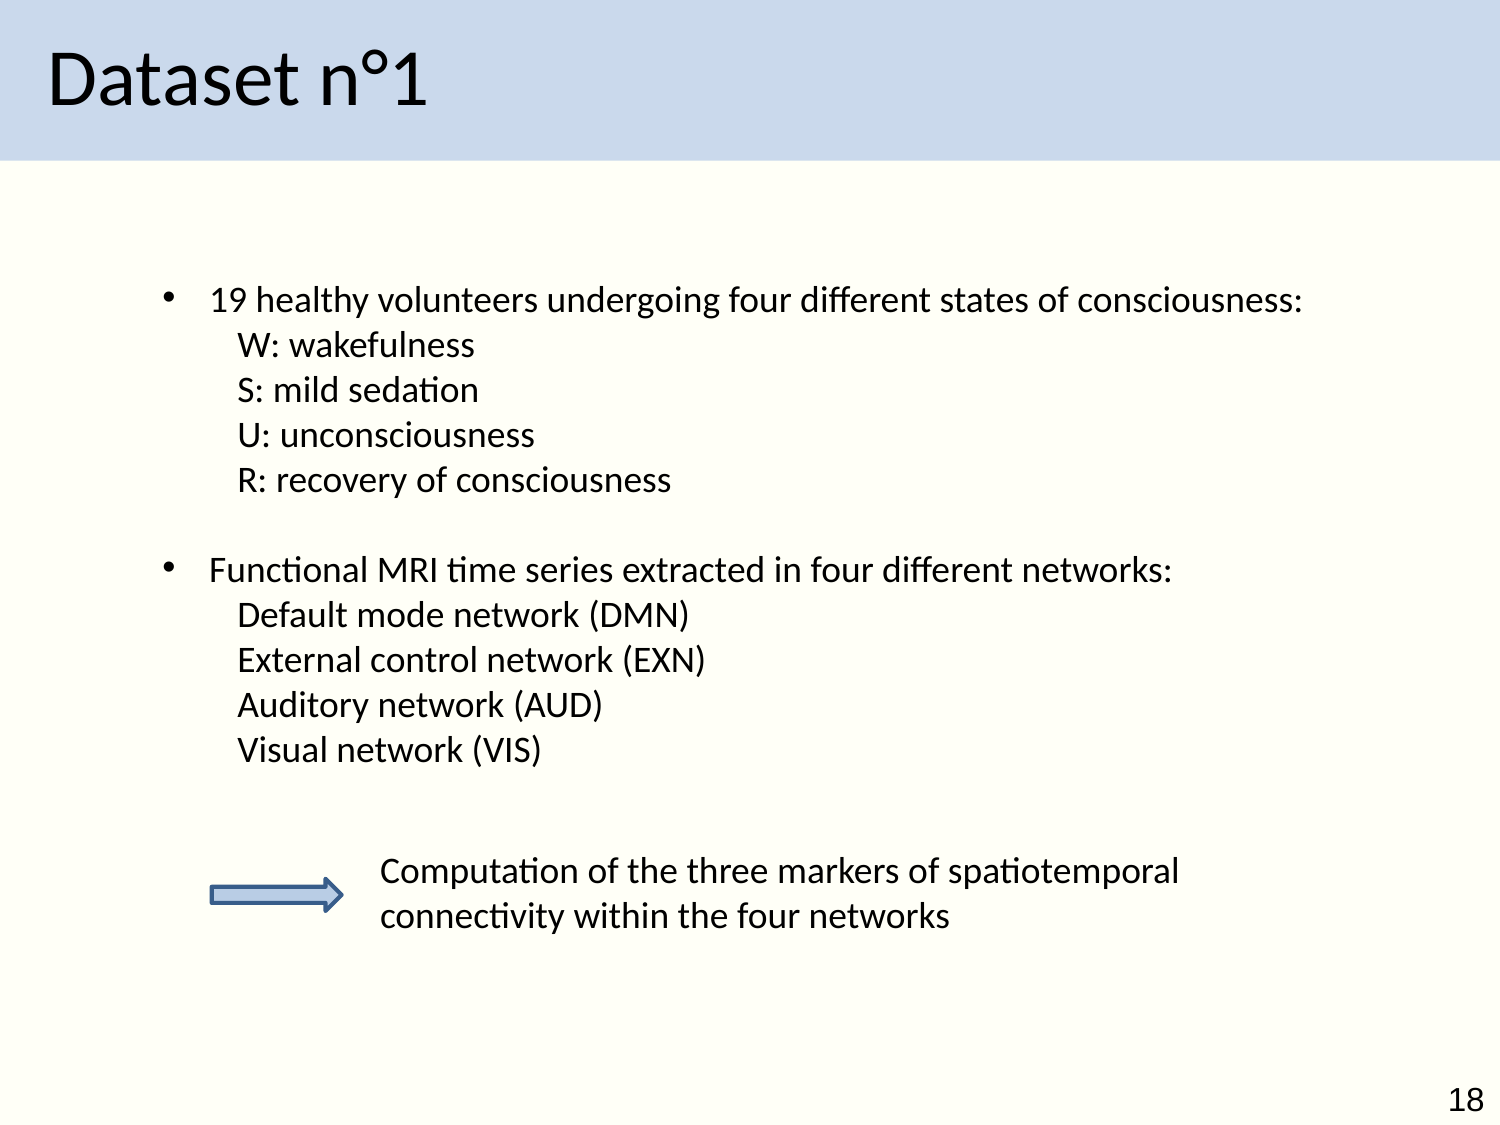

# Dataset n°1
19 healthy volunteers undergoing four different states of consciousness:
W: wakefulness
S: mild sedation
U: unconsciousness
R: recovery of consciousness

Functional MRI time series extracted in four different networks:
Default mode network (DMN)
External control network (EXN)
Auditory network (AUD)
Visual network (VIS)

Computation of the three markers of spatiotemporal connectivity within the four networks

18